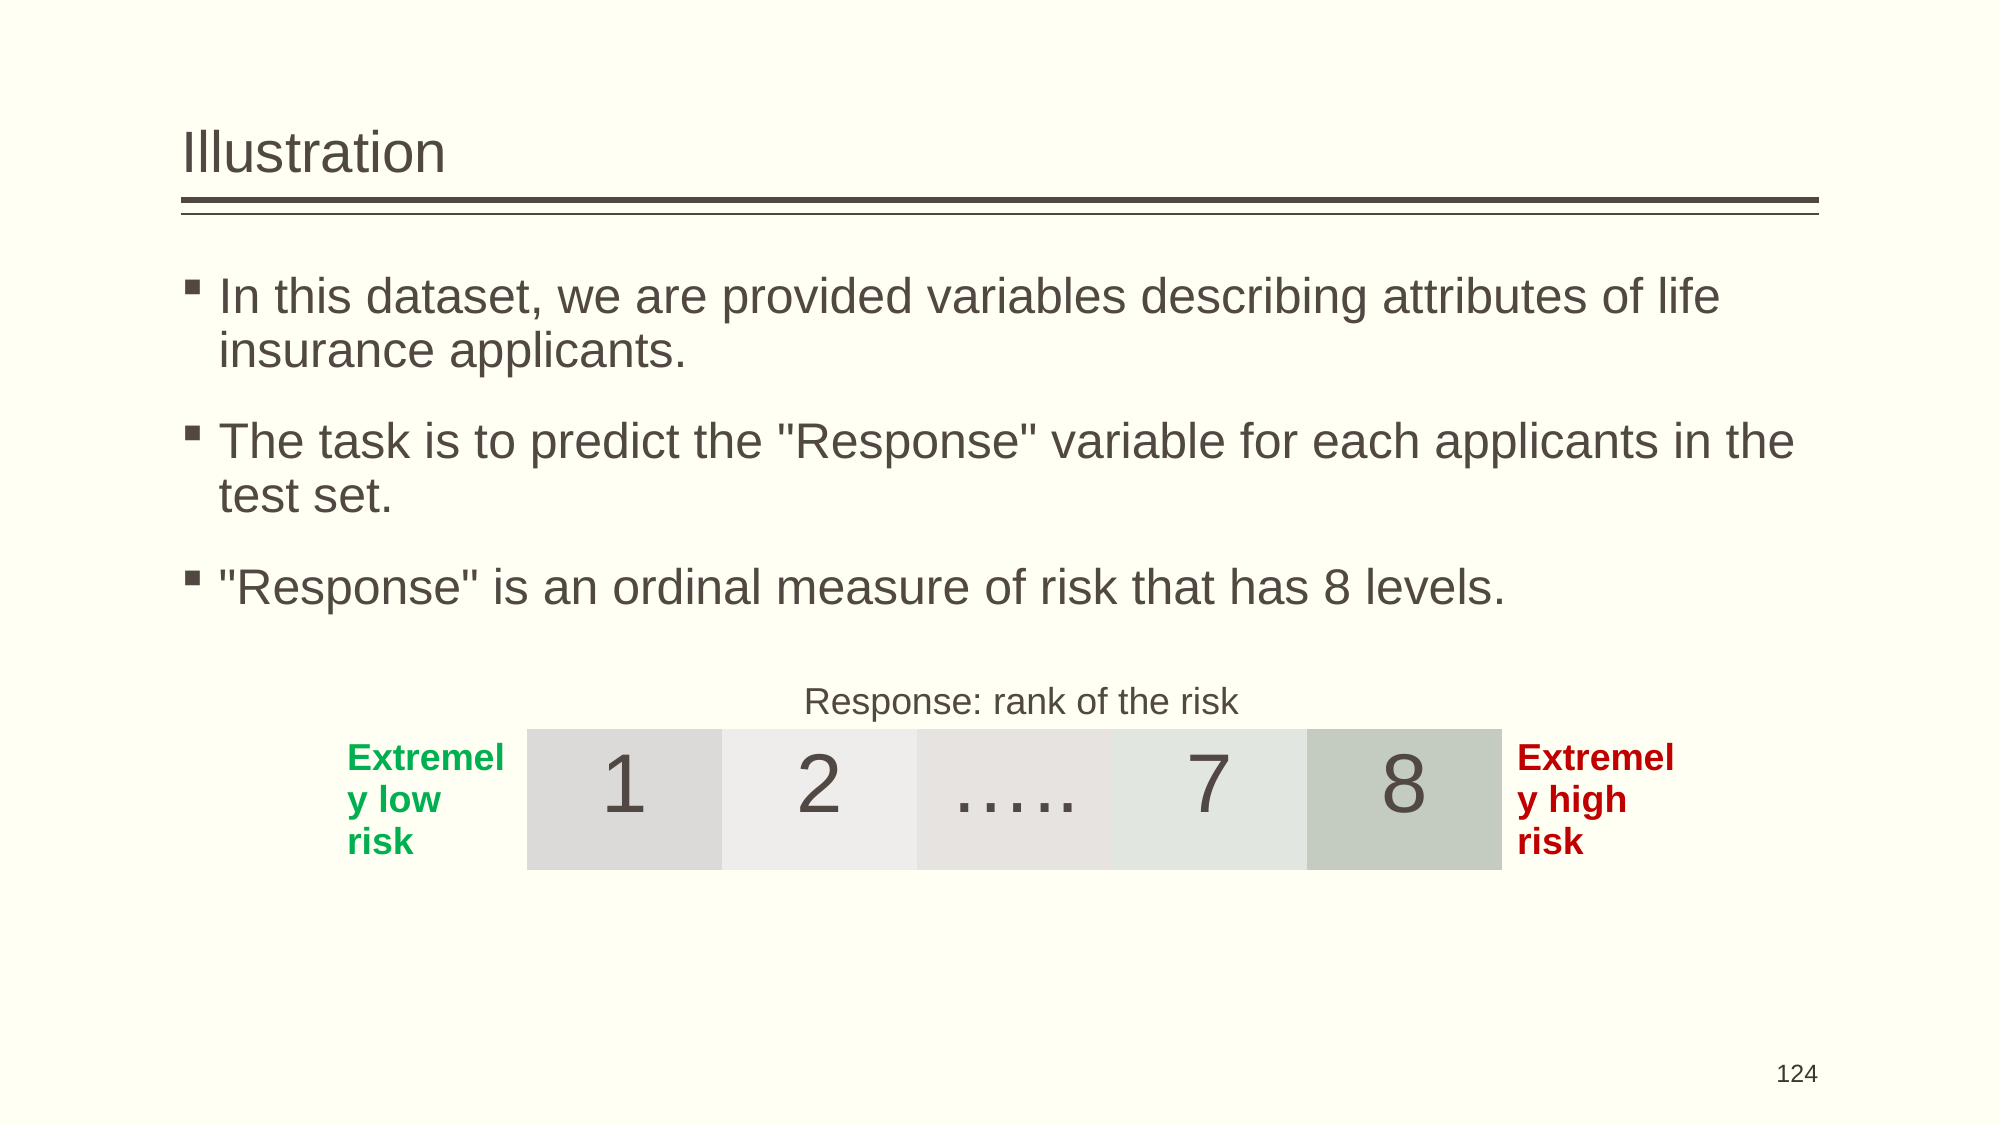

# Illustration
In this dataset, we are provided variables describing attributes of life insurance applicants.
The task is to predict the "Response" variable for each applicants in the test set.
"Response" is an ordinal measure of risk that has 8 levels.

Response: rank of the risk
| Extremely low risk | 1 | 2 | ….. | 7 | 8 | Extremely high risk |
| --- | --- | --- | --- | --- | --- | --- |
124